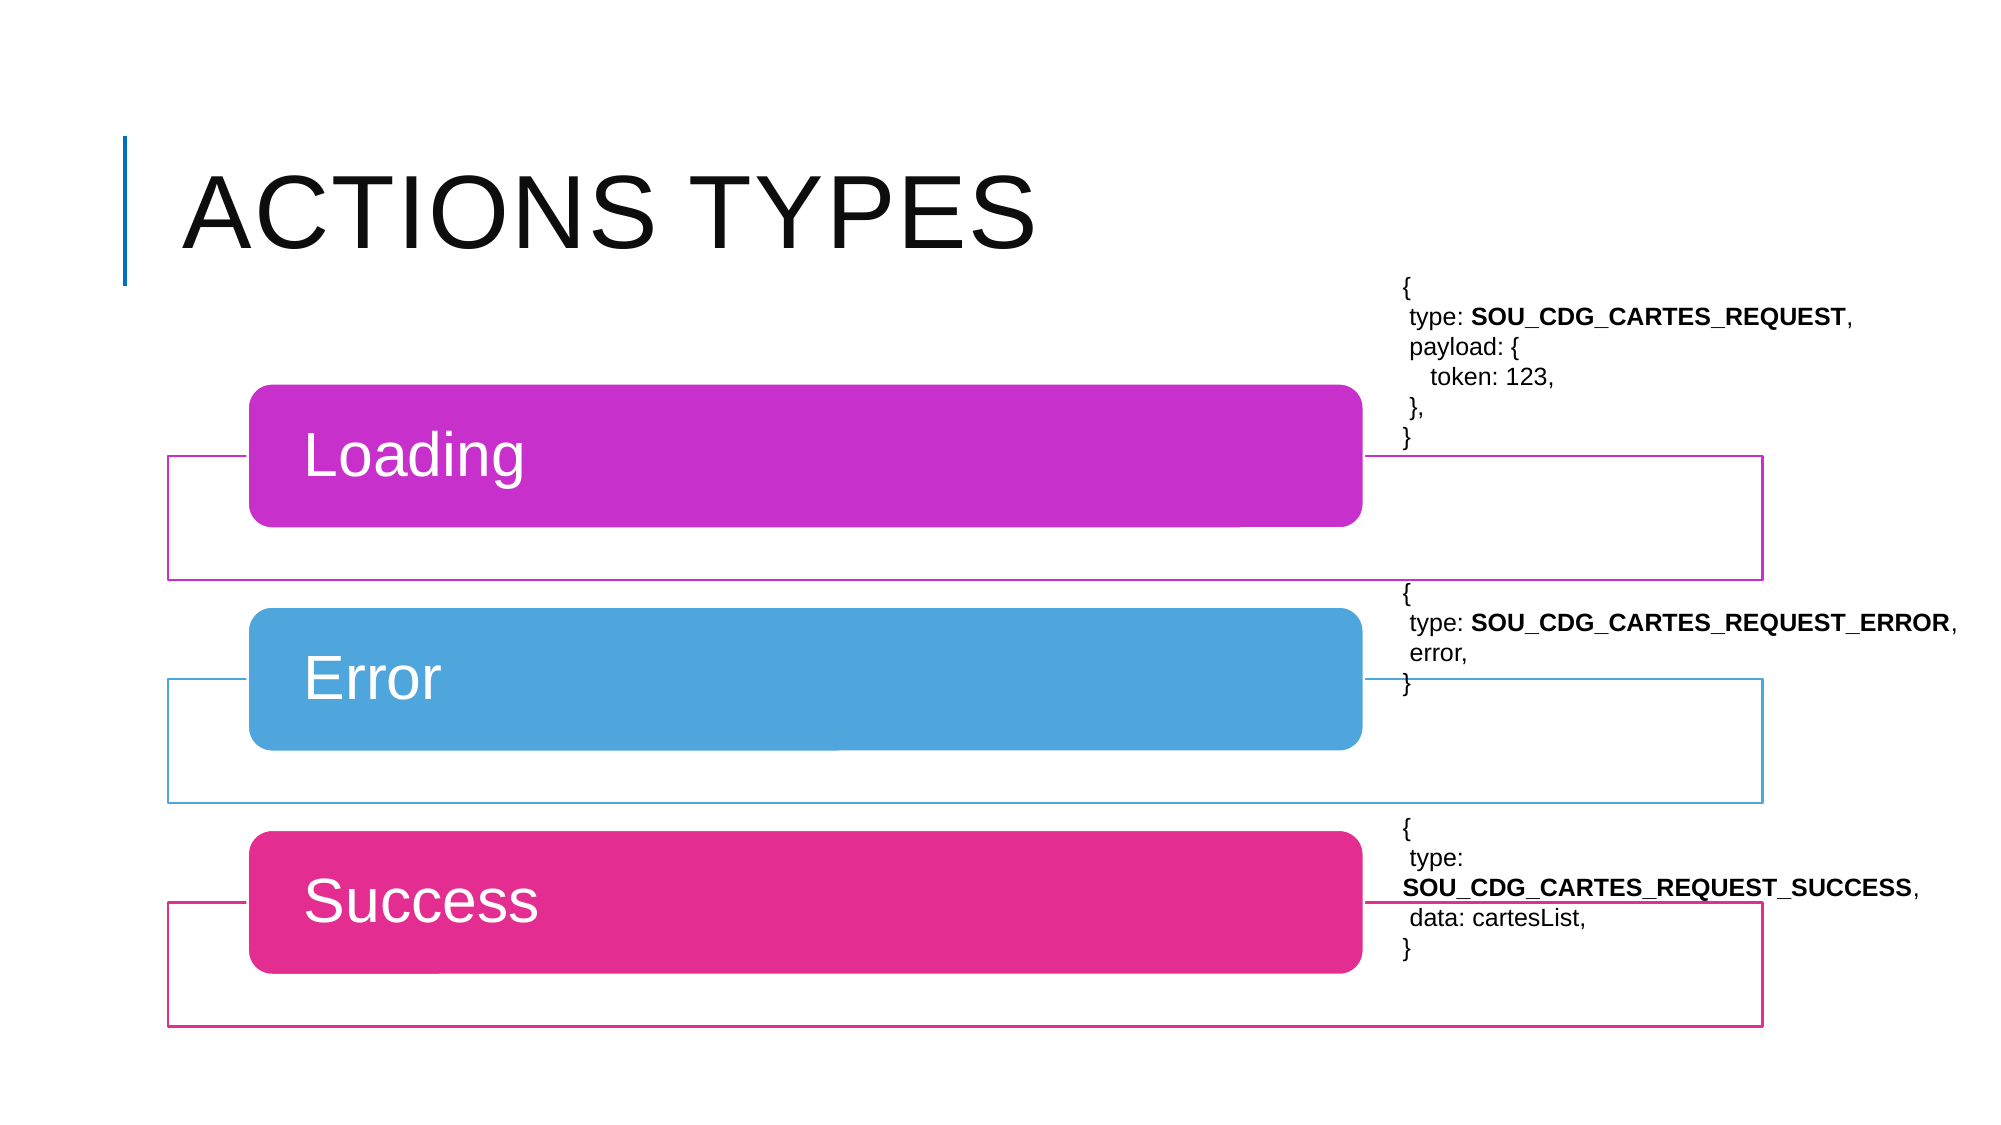

# Actions types
{
 type: SOU_CDG_CARTES_REQUEST,
 payload: {
    token: 123,
 },
}
Loading
Error
Success
{
 type: SOU_CDG_CARTES_REQUEST_ERROR,
 error,
}
{
 type: SOU_CDG_CARTES_REQUEST_SUCCESS,
 data: cartesList,
}